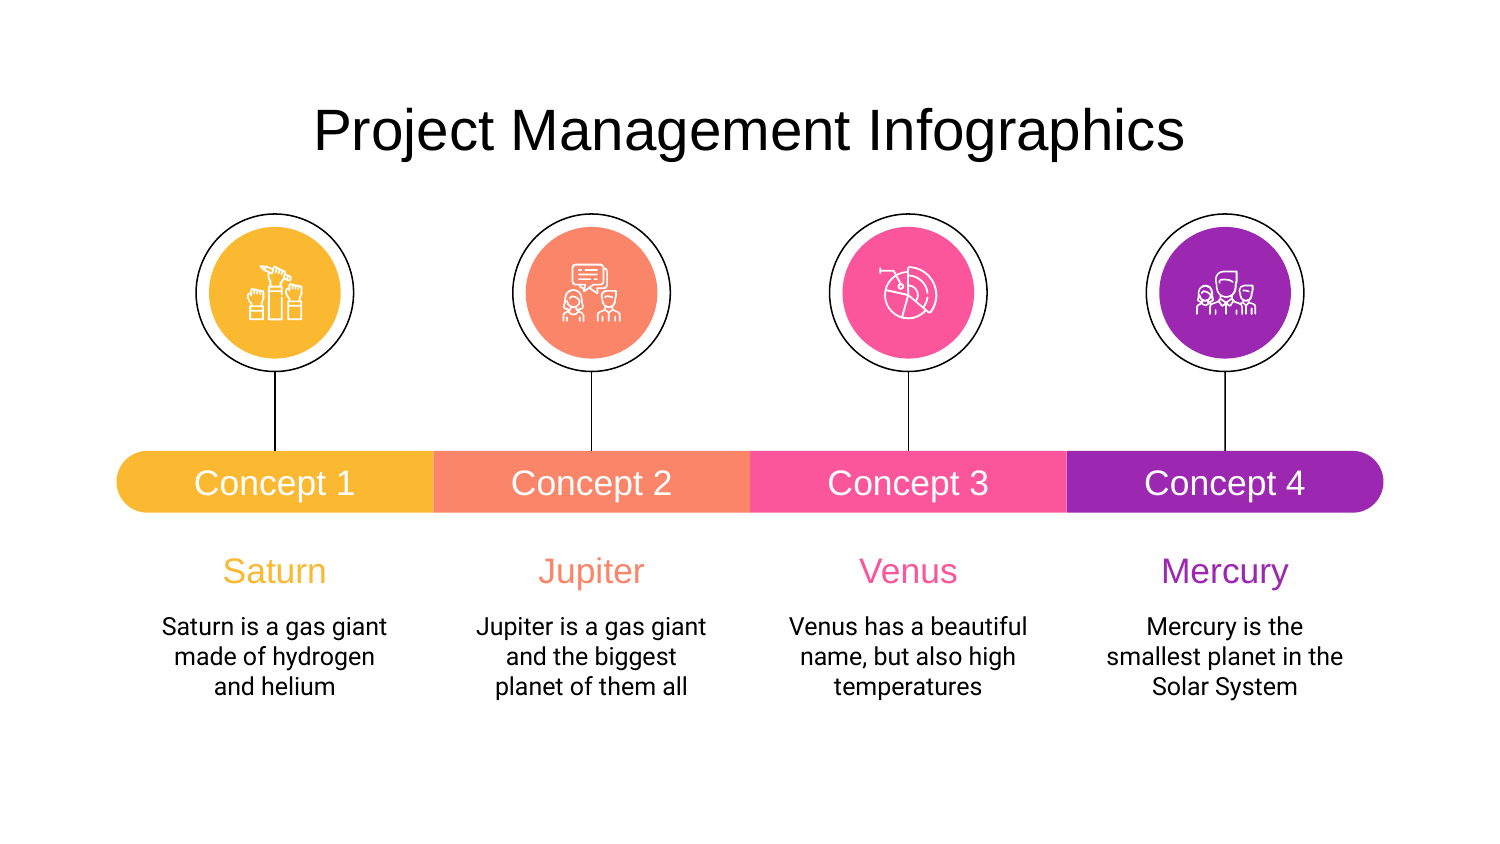

# Project Management Infographics

Concept 1
Saturn
Saturn is a gas giant made of hydrogen and helium

Concept 2
Jupiter
Jupiter is a gas giant and the biggest planet of them all

Concept 3
Venus
Venus has a beautiful name, but also high temperatures

Concept 4
Mercury
Mercury is the smallest planet in the Solar System